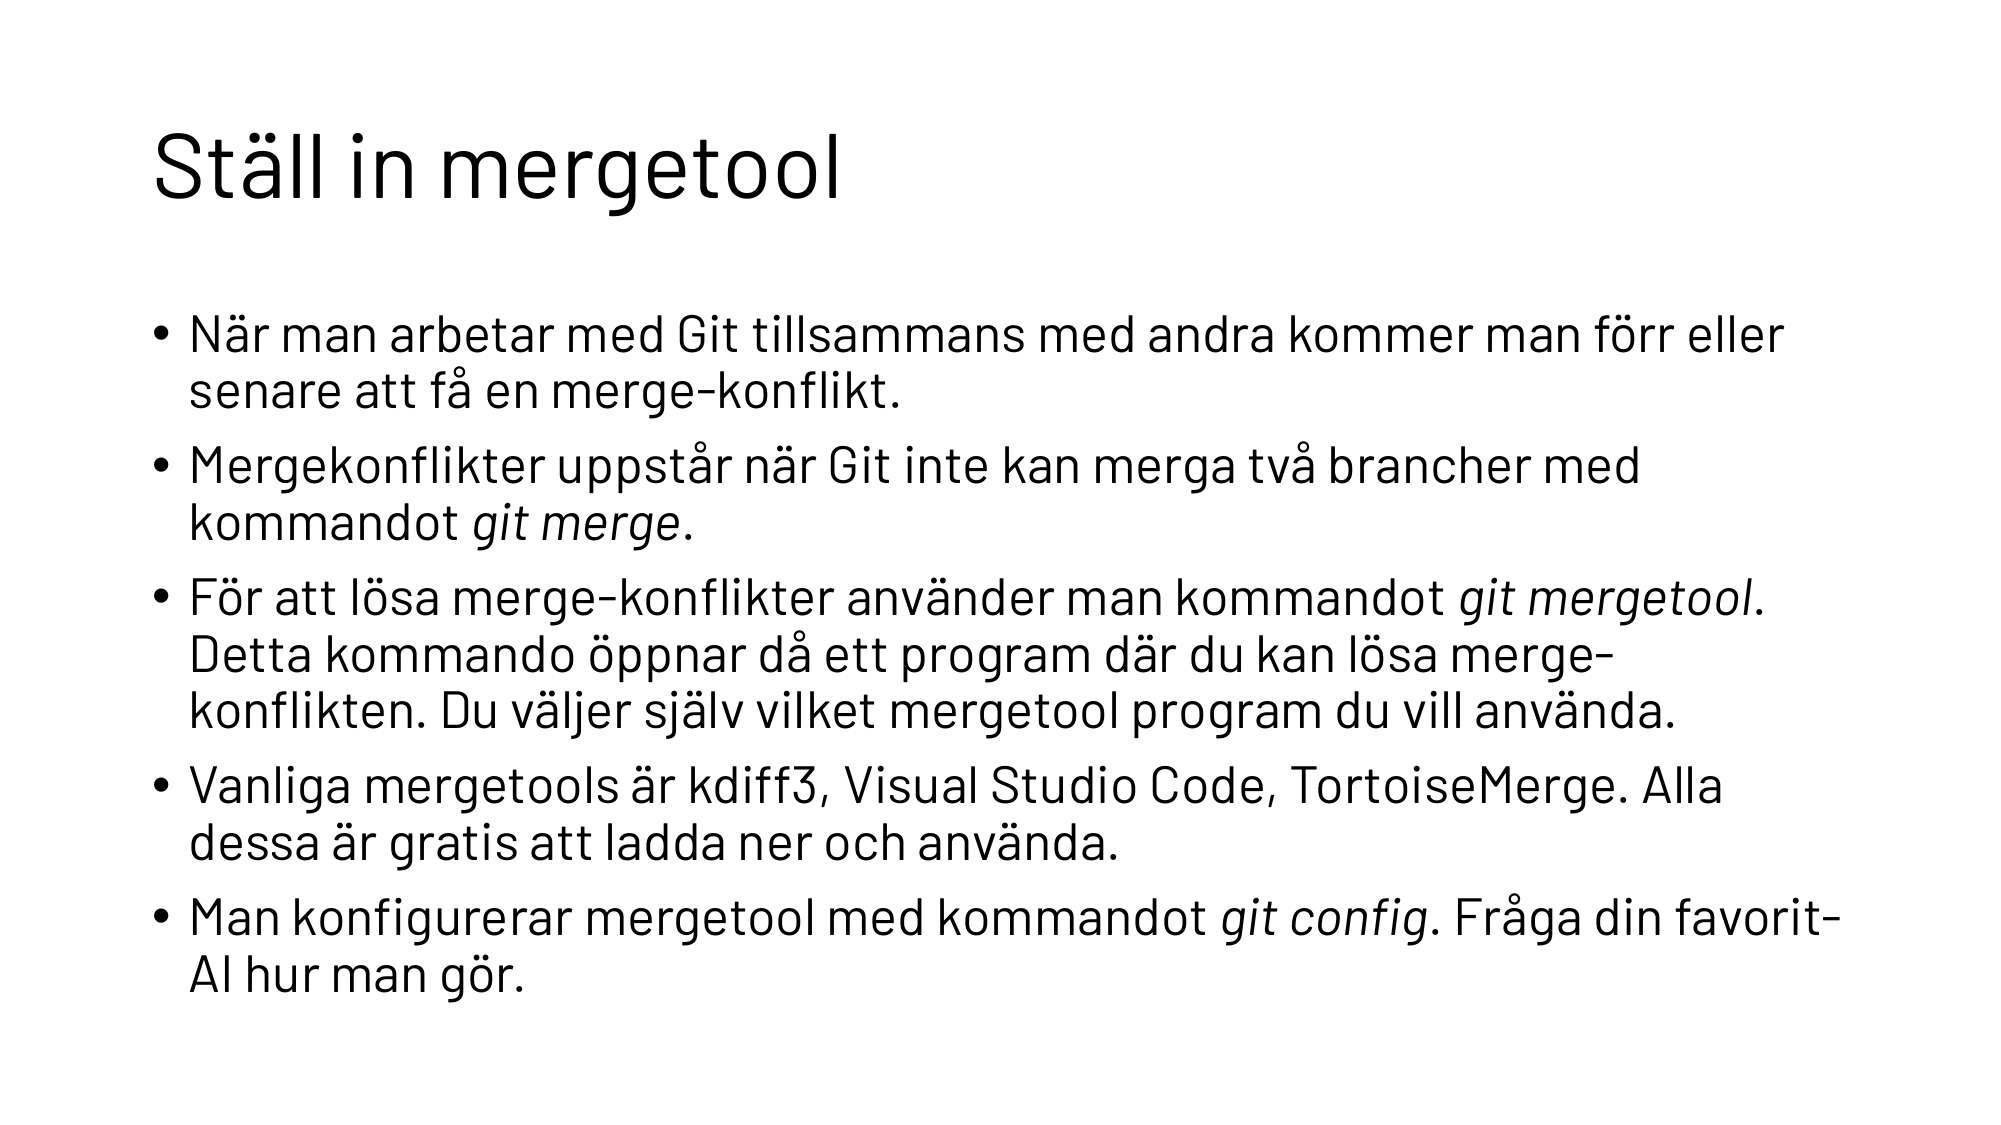

# Ställ in mergetool
När man arbetar med Git tillsammans med andra kommer man förr eller senare att få en merge-konflikt.
Mergekonflikter uppstår när Git inte kan merga två brancher med kommandot git merge.
För att lösa merge-konflikter använder man kommandot git mergetool. Detta kommando öppnar då ett program där du kan lösa merge-konflikten. Du väljer själv vilket mergetool program du vill använda.
Vanliga mergetools är kdiff3, Visual Studio Code, TortoiseMerge. Alla dessa är gratis att ladda ner och använda.
Man konfigurerar mergetool med kommandot git config. Fråga din favorit-AI hur man gör.